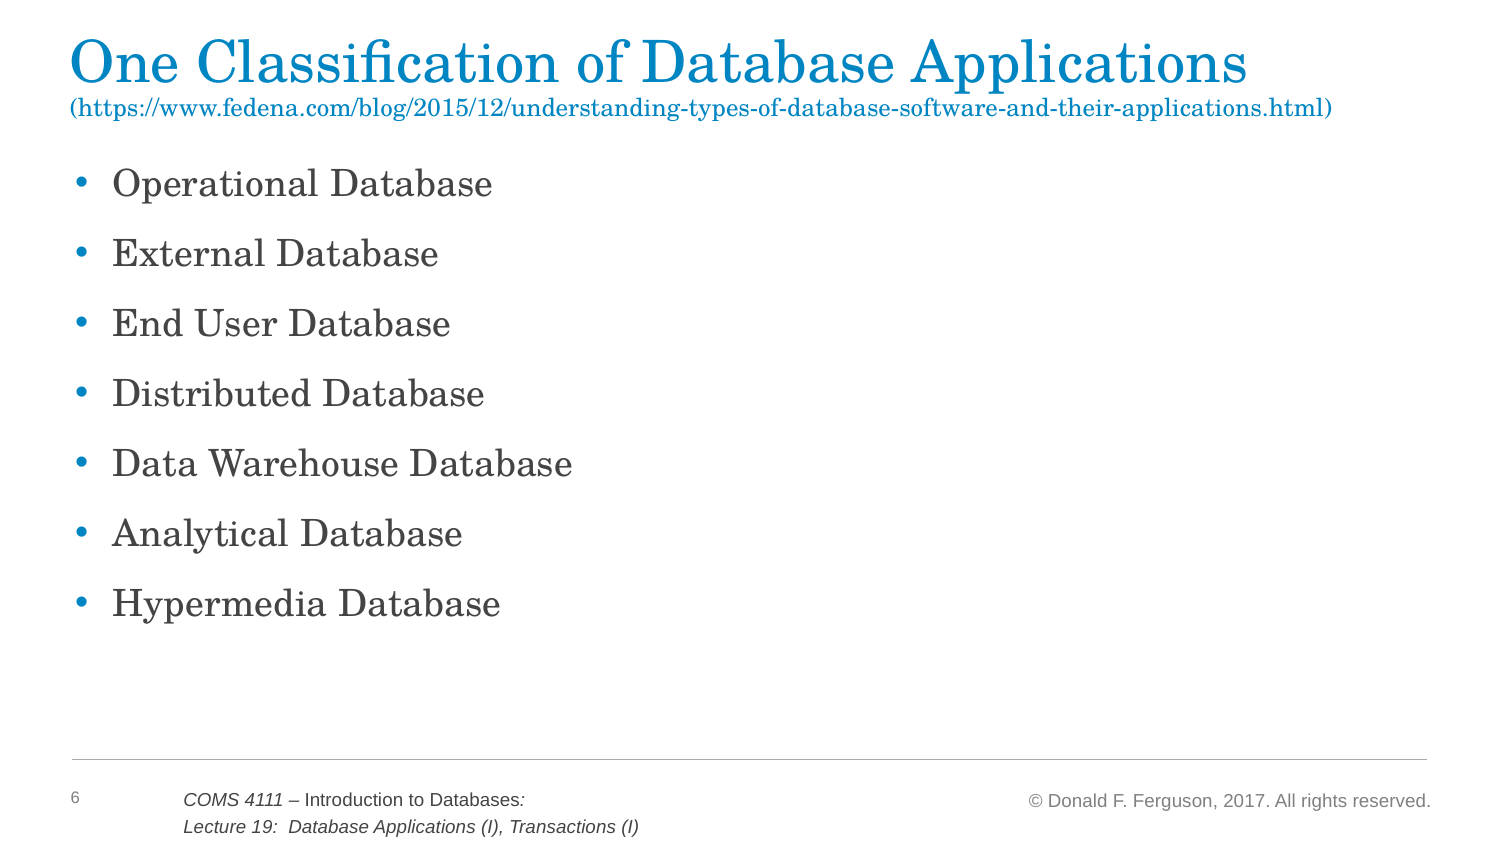

# One Classification of Database Applications (https://www.fedena.com/blog/2015/12/understanding-types-of-database-software-and-their-applications.html)
Operational Database
External Database
End User Database
Distributed Database
Data Warehouse Database
Analytical Database
Hypermedia Database